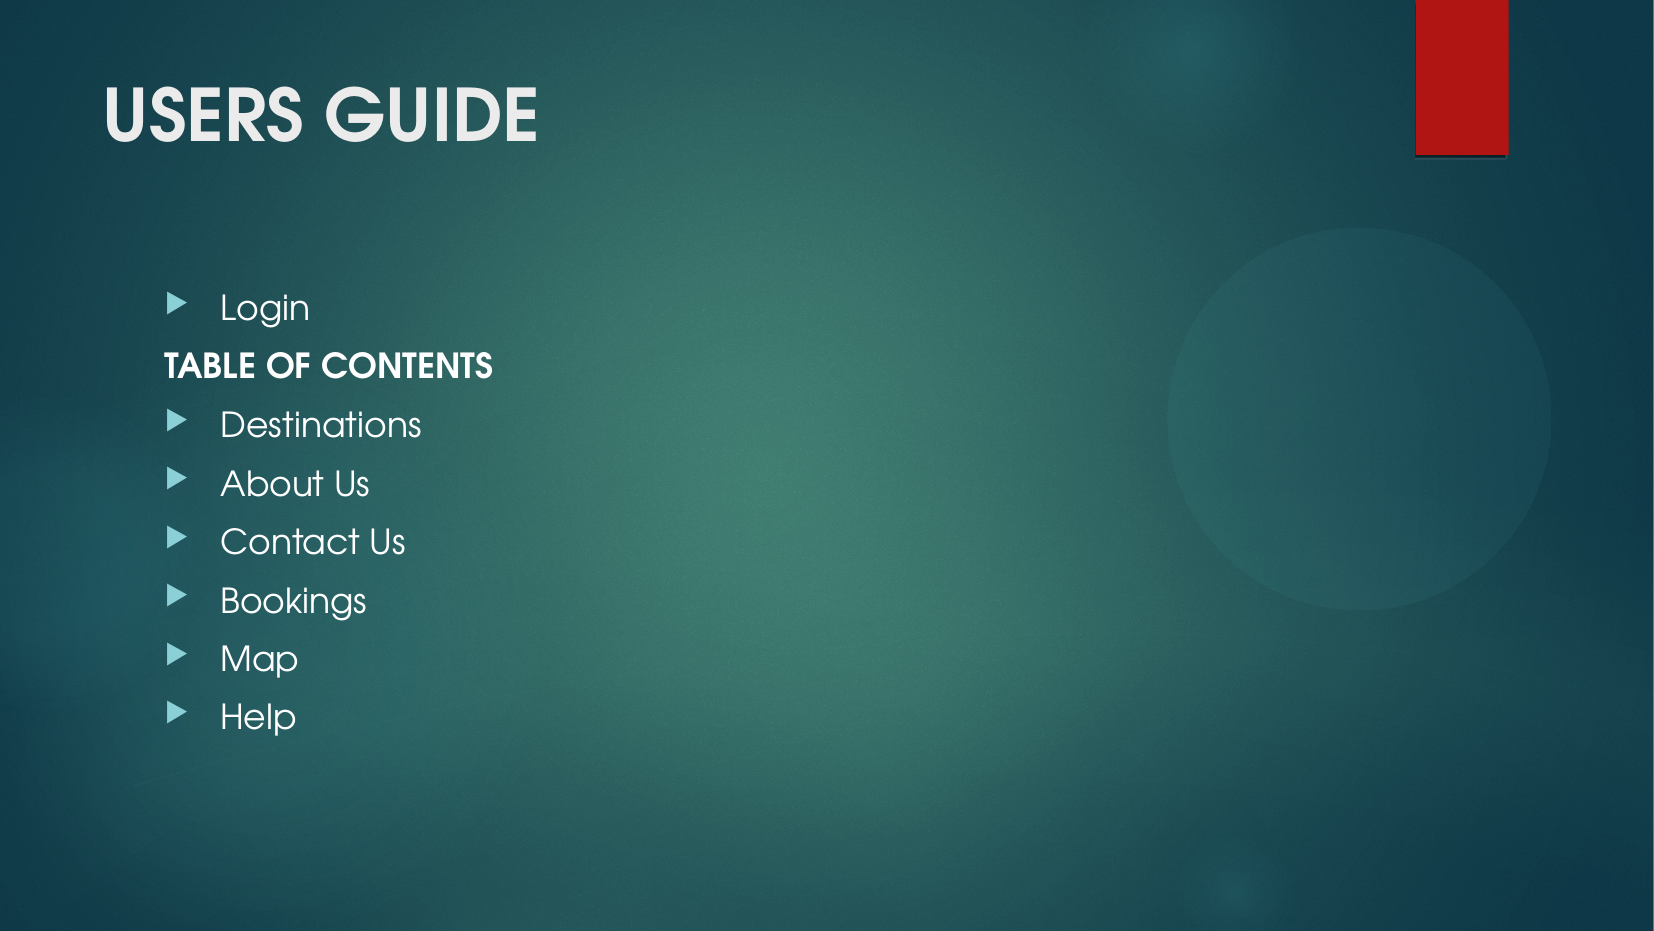

# USERS GUIDE
 Login
TABLE OF CONTENTS
 Destinations
 About Us
 Contact Us
 Bookings
 Map
 Help